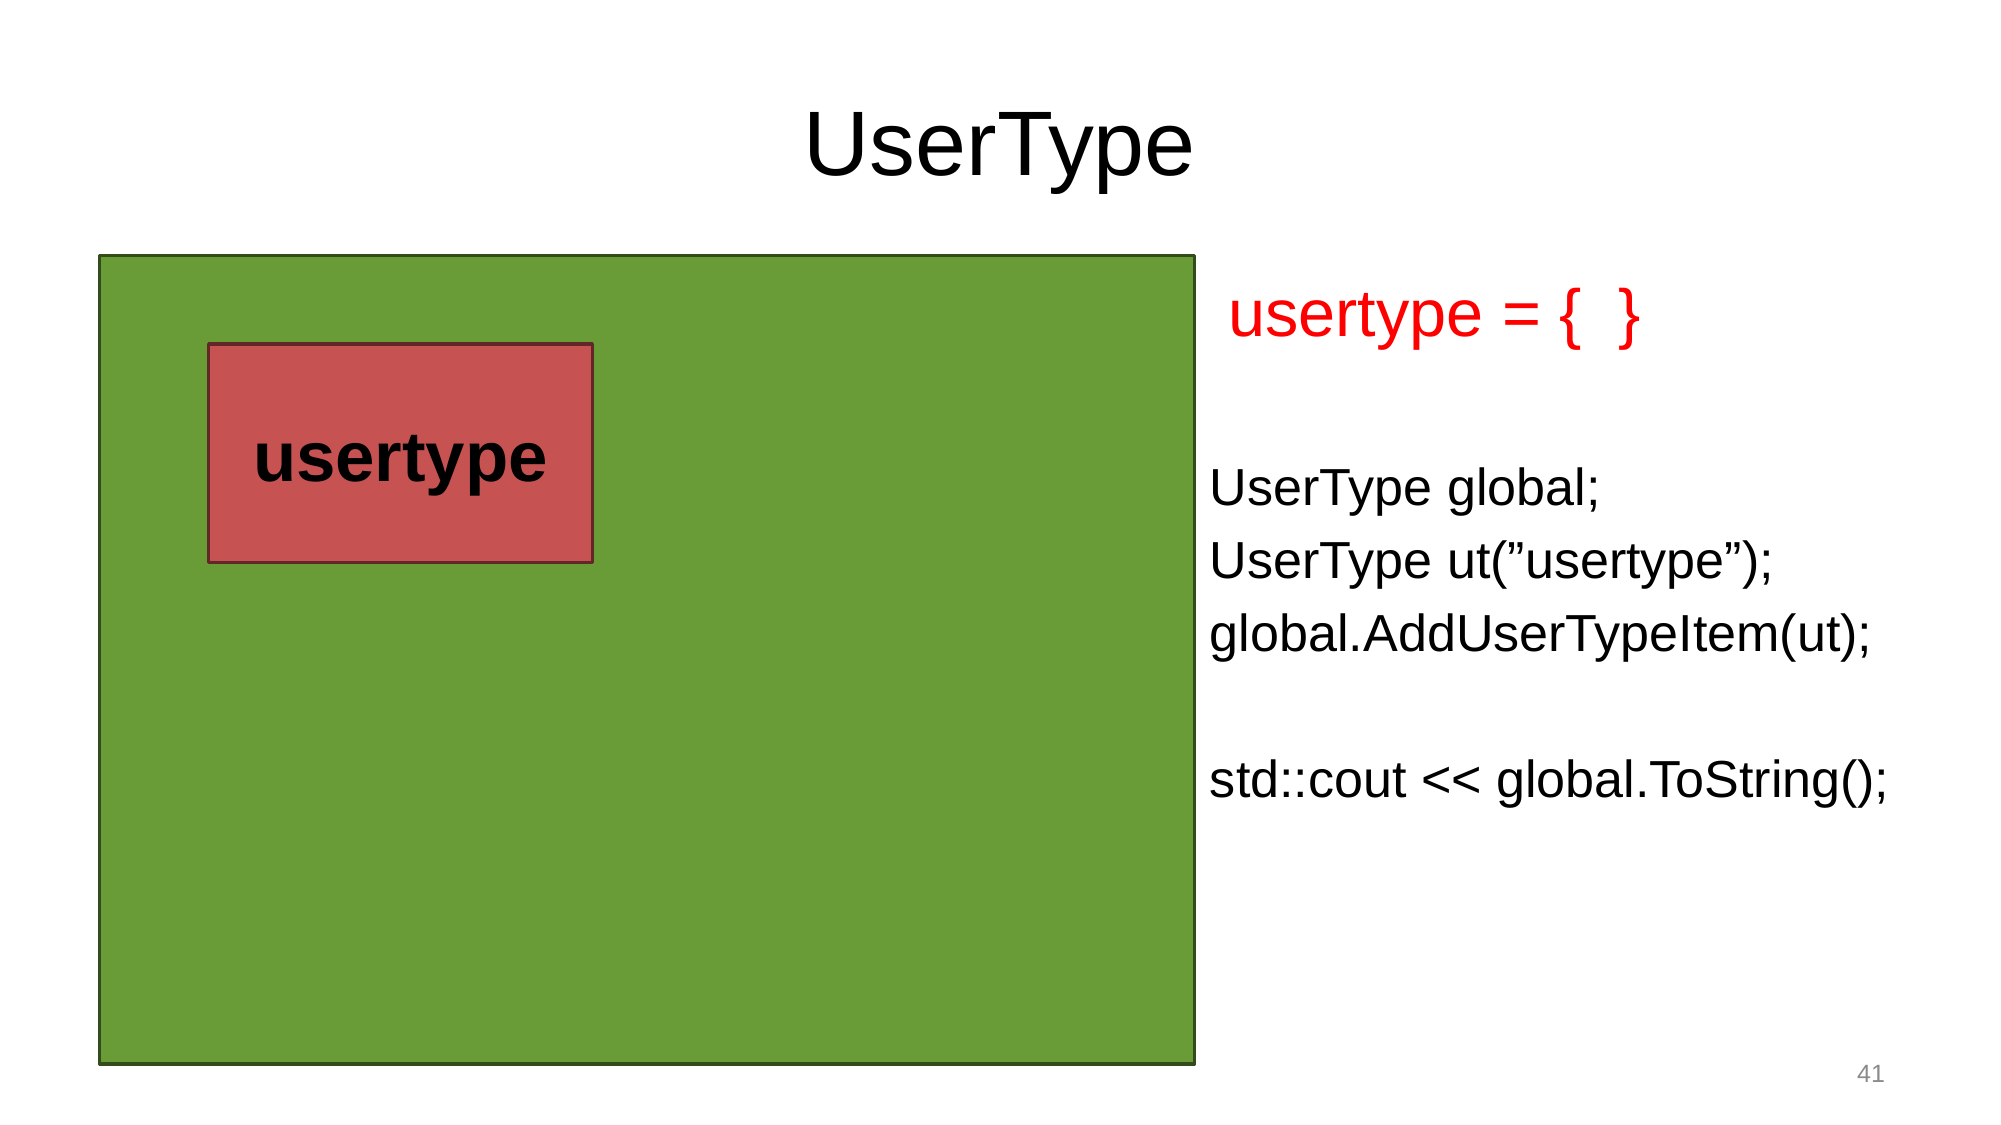

# UserType

 usertype = {  }

UserType global;
UserType ut(”usertype”);
global.AddUserTypeItem(ut);

std::cout << global.ToString();

usertype
41